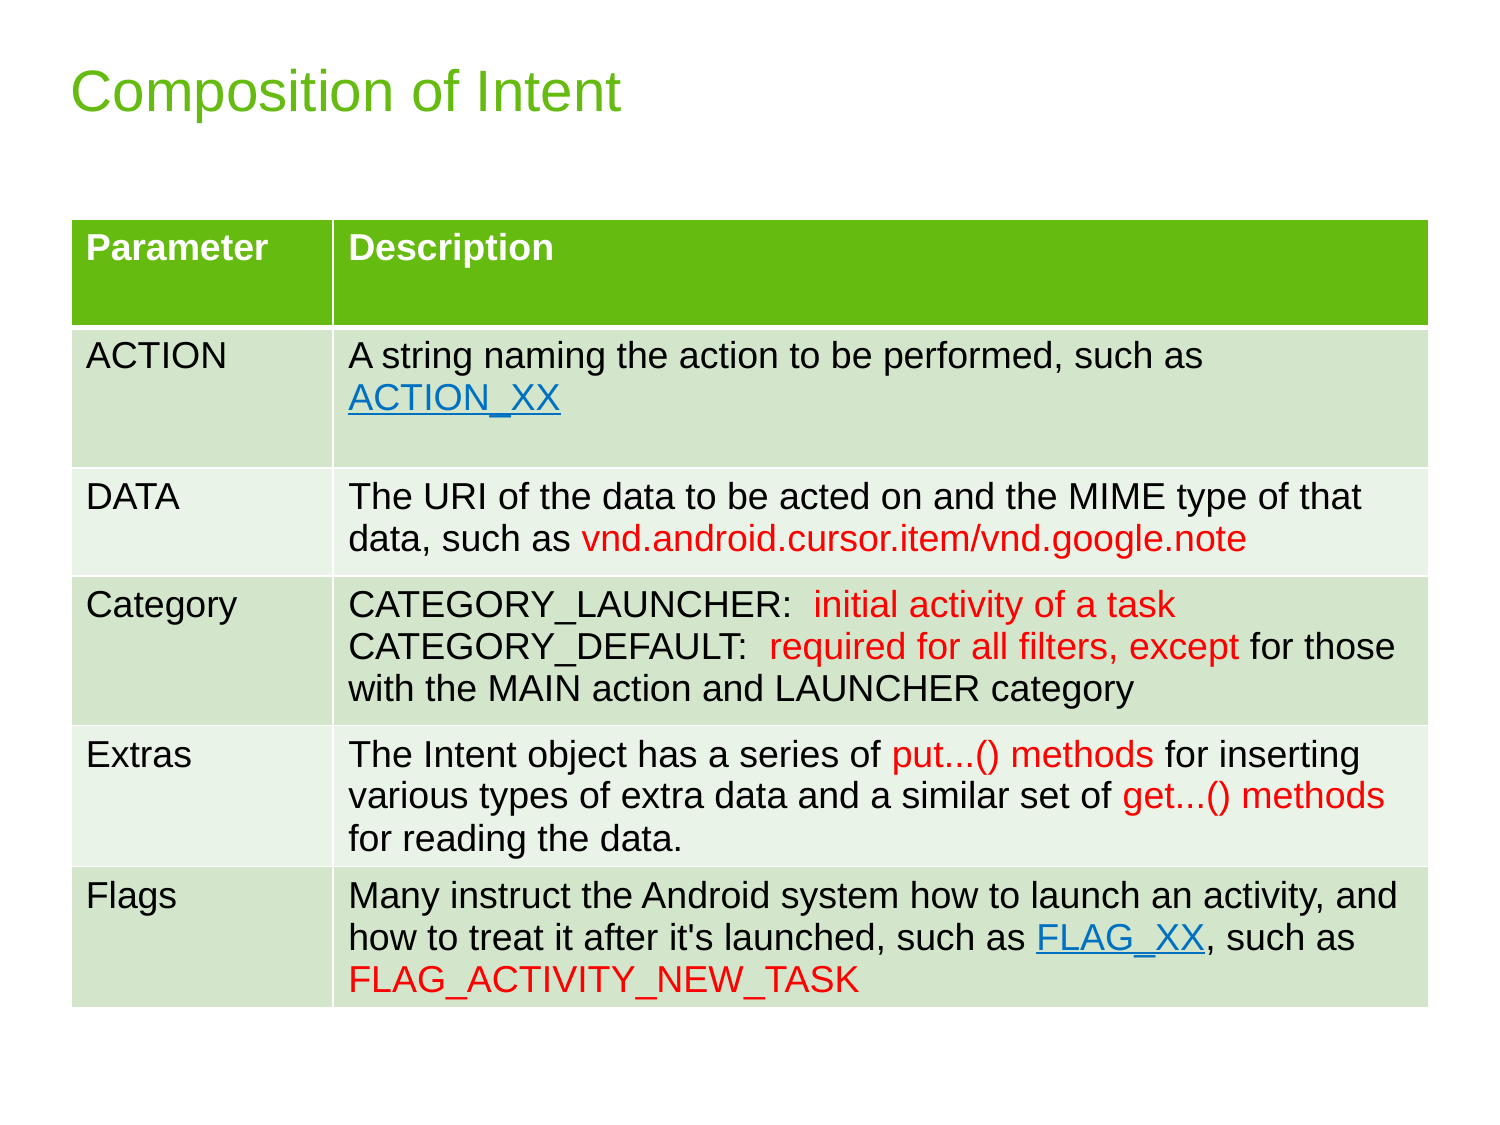

# Composition of Intent
| Parameter | Description |
| --- | --- |
| ACTION | A string naming the action to be performed, such as ACTION\_XX |
| DATA | The URI of the data to be acted on and the MIME type of that data, such as vnd.android.cursor.item/vnd.google.note |
| Category | CATEGORY\_LAUNCHER:  initial activity of a task CATEGORY\_DEFAULT: required for all filters, except for those with the MAIN action and LAUNCHER category |
| Extras | The Intent object has a series of put...() methods for inserting various types of extra data and a similar set of get...() methods for reading the data. |
| Flags | Many instruct the Android system how to launch an activity, and how to treat it after it's launched, such as FLAG\_XX, such as FLAG\_ACTIVITY\_NEW\_TASK |